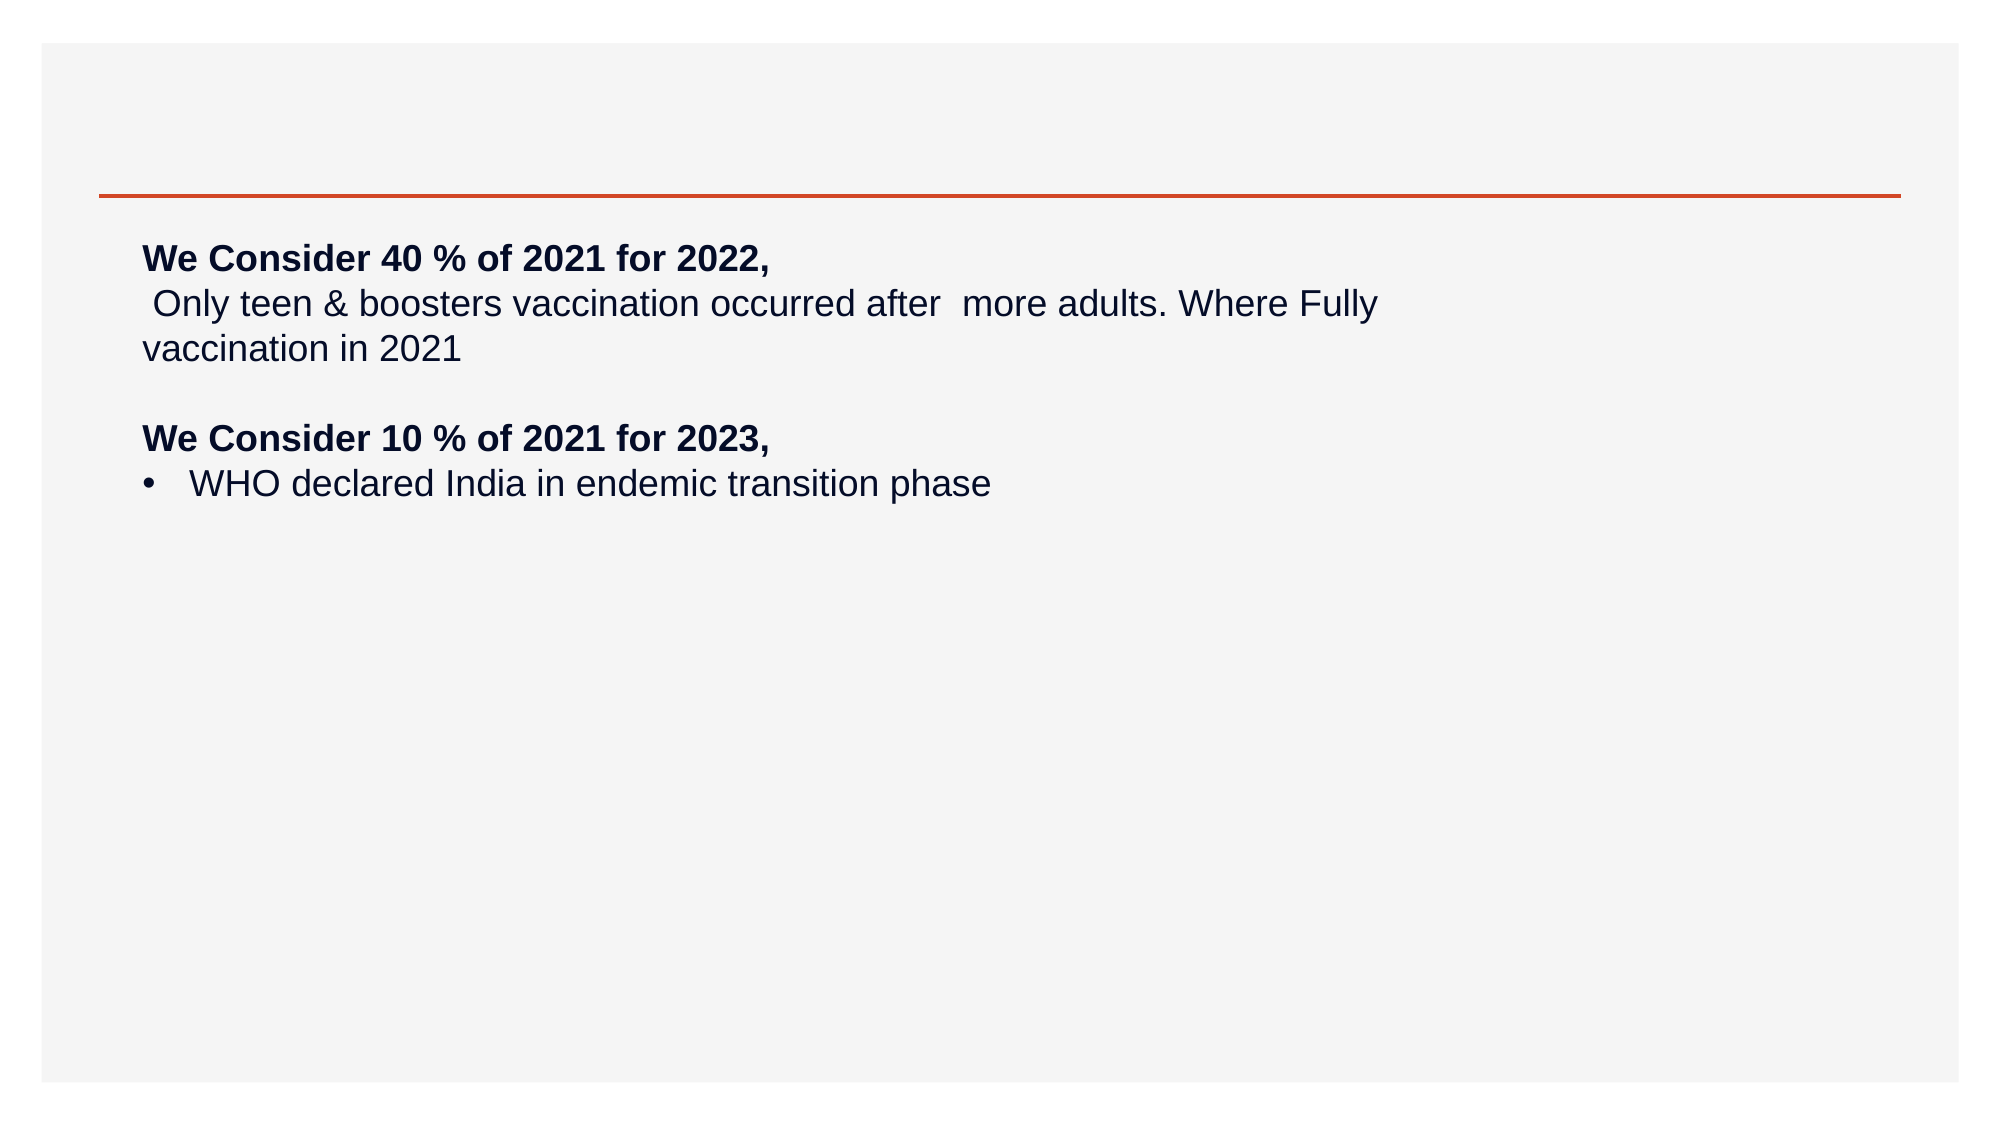

We Consider 40 % of 2021 for 2022,
 Only teen & boosters vaccination occurred after  more adults. Where Fully vaccination in 2021

We Consider 10 % of 2021 for 2023,
WHO declared India in endemic transition phase